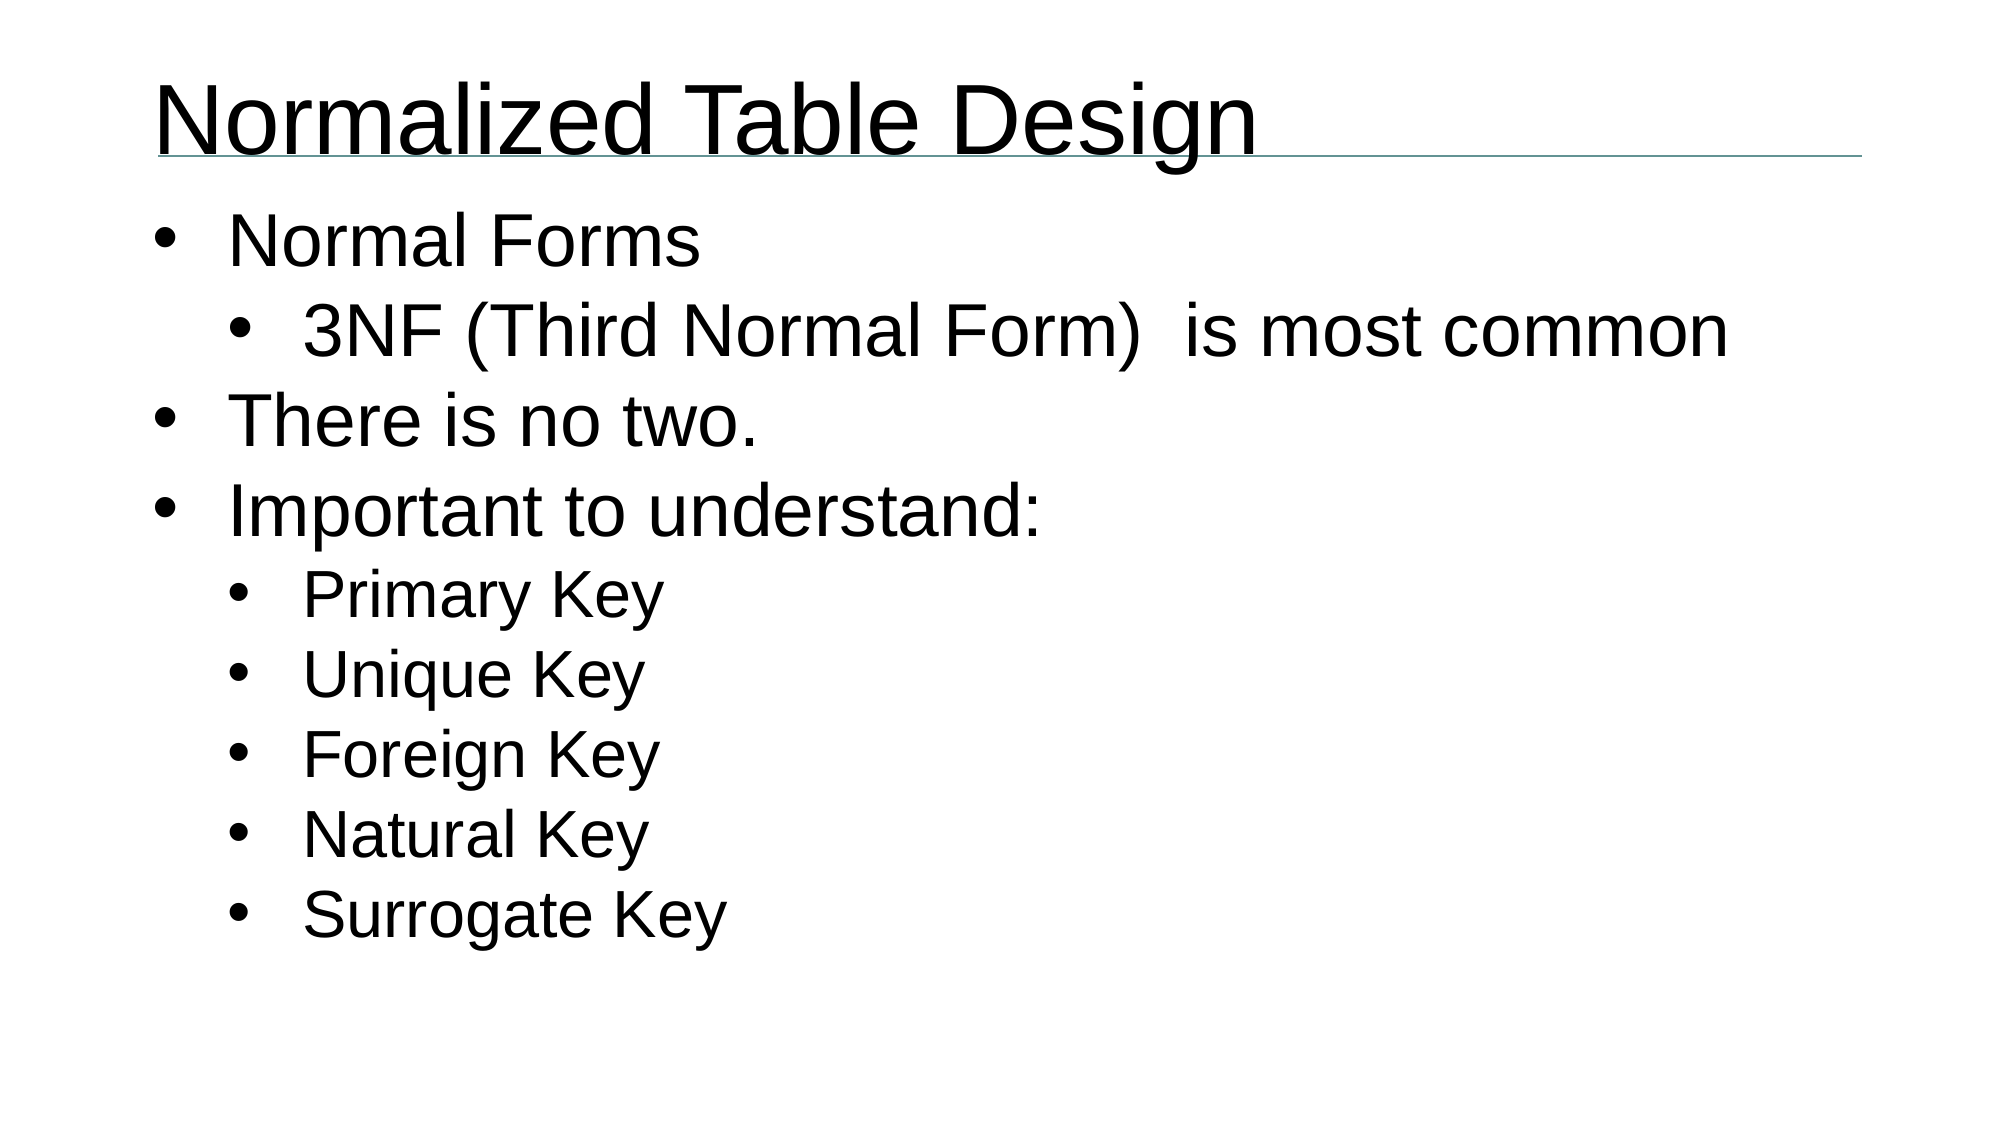

# Normalized Table Design
Normal Forms
3NF (Third Normal Form)  is most common
There is no two.
Important to understand:
Primary Key
Unique Key
Foreign Key
Natural Key
Surrogate Key